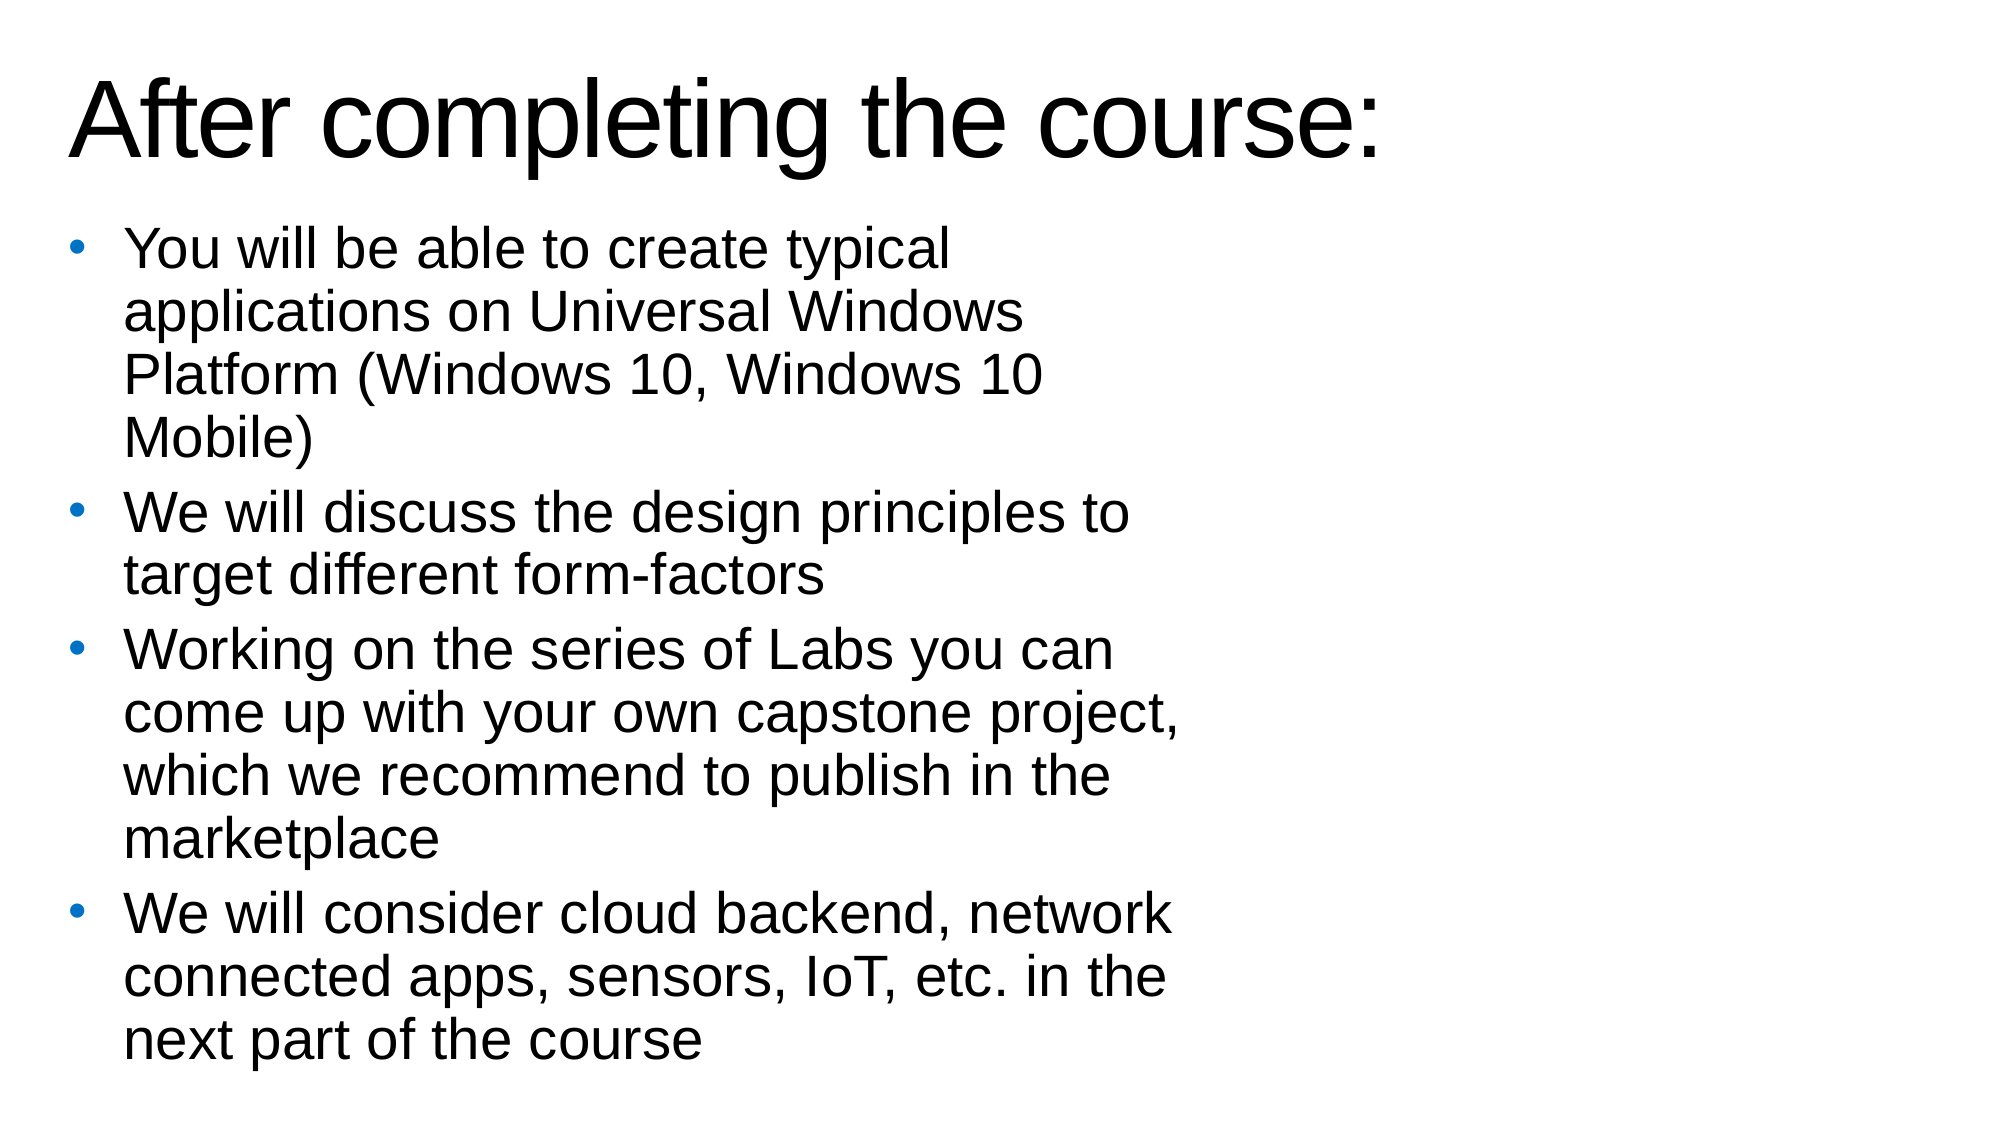

# After completing the course:
You will be able to create typical applications on Universal Windows Platform (Windows 10, Windows 10 Mobile)
We will discuss the design principles to target different form-factors
Working on the series of Labs you can come up with your own capstone project, which we recommend to publish in the marketplace
We will consider cloud backend, network connected apps, sensors, IoT, etc. in the next part of the course